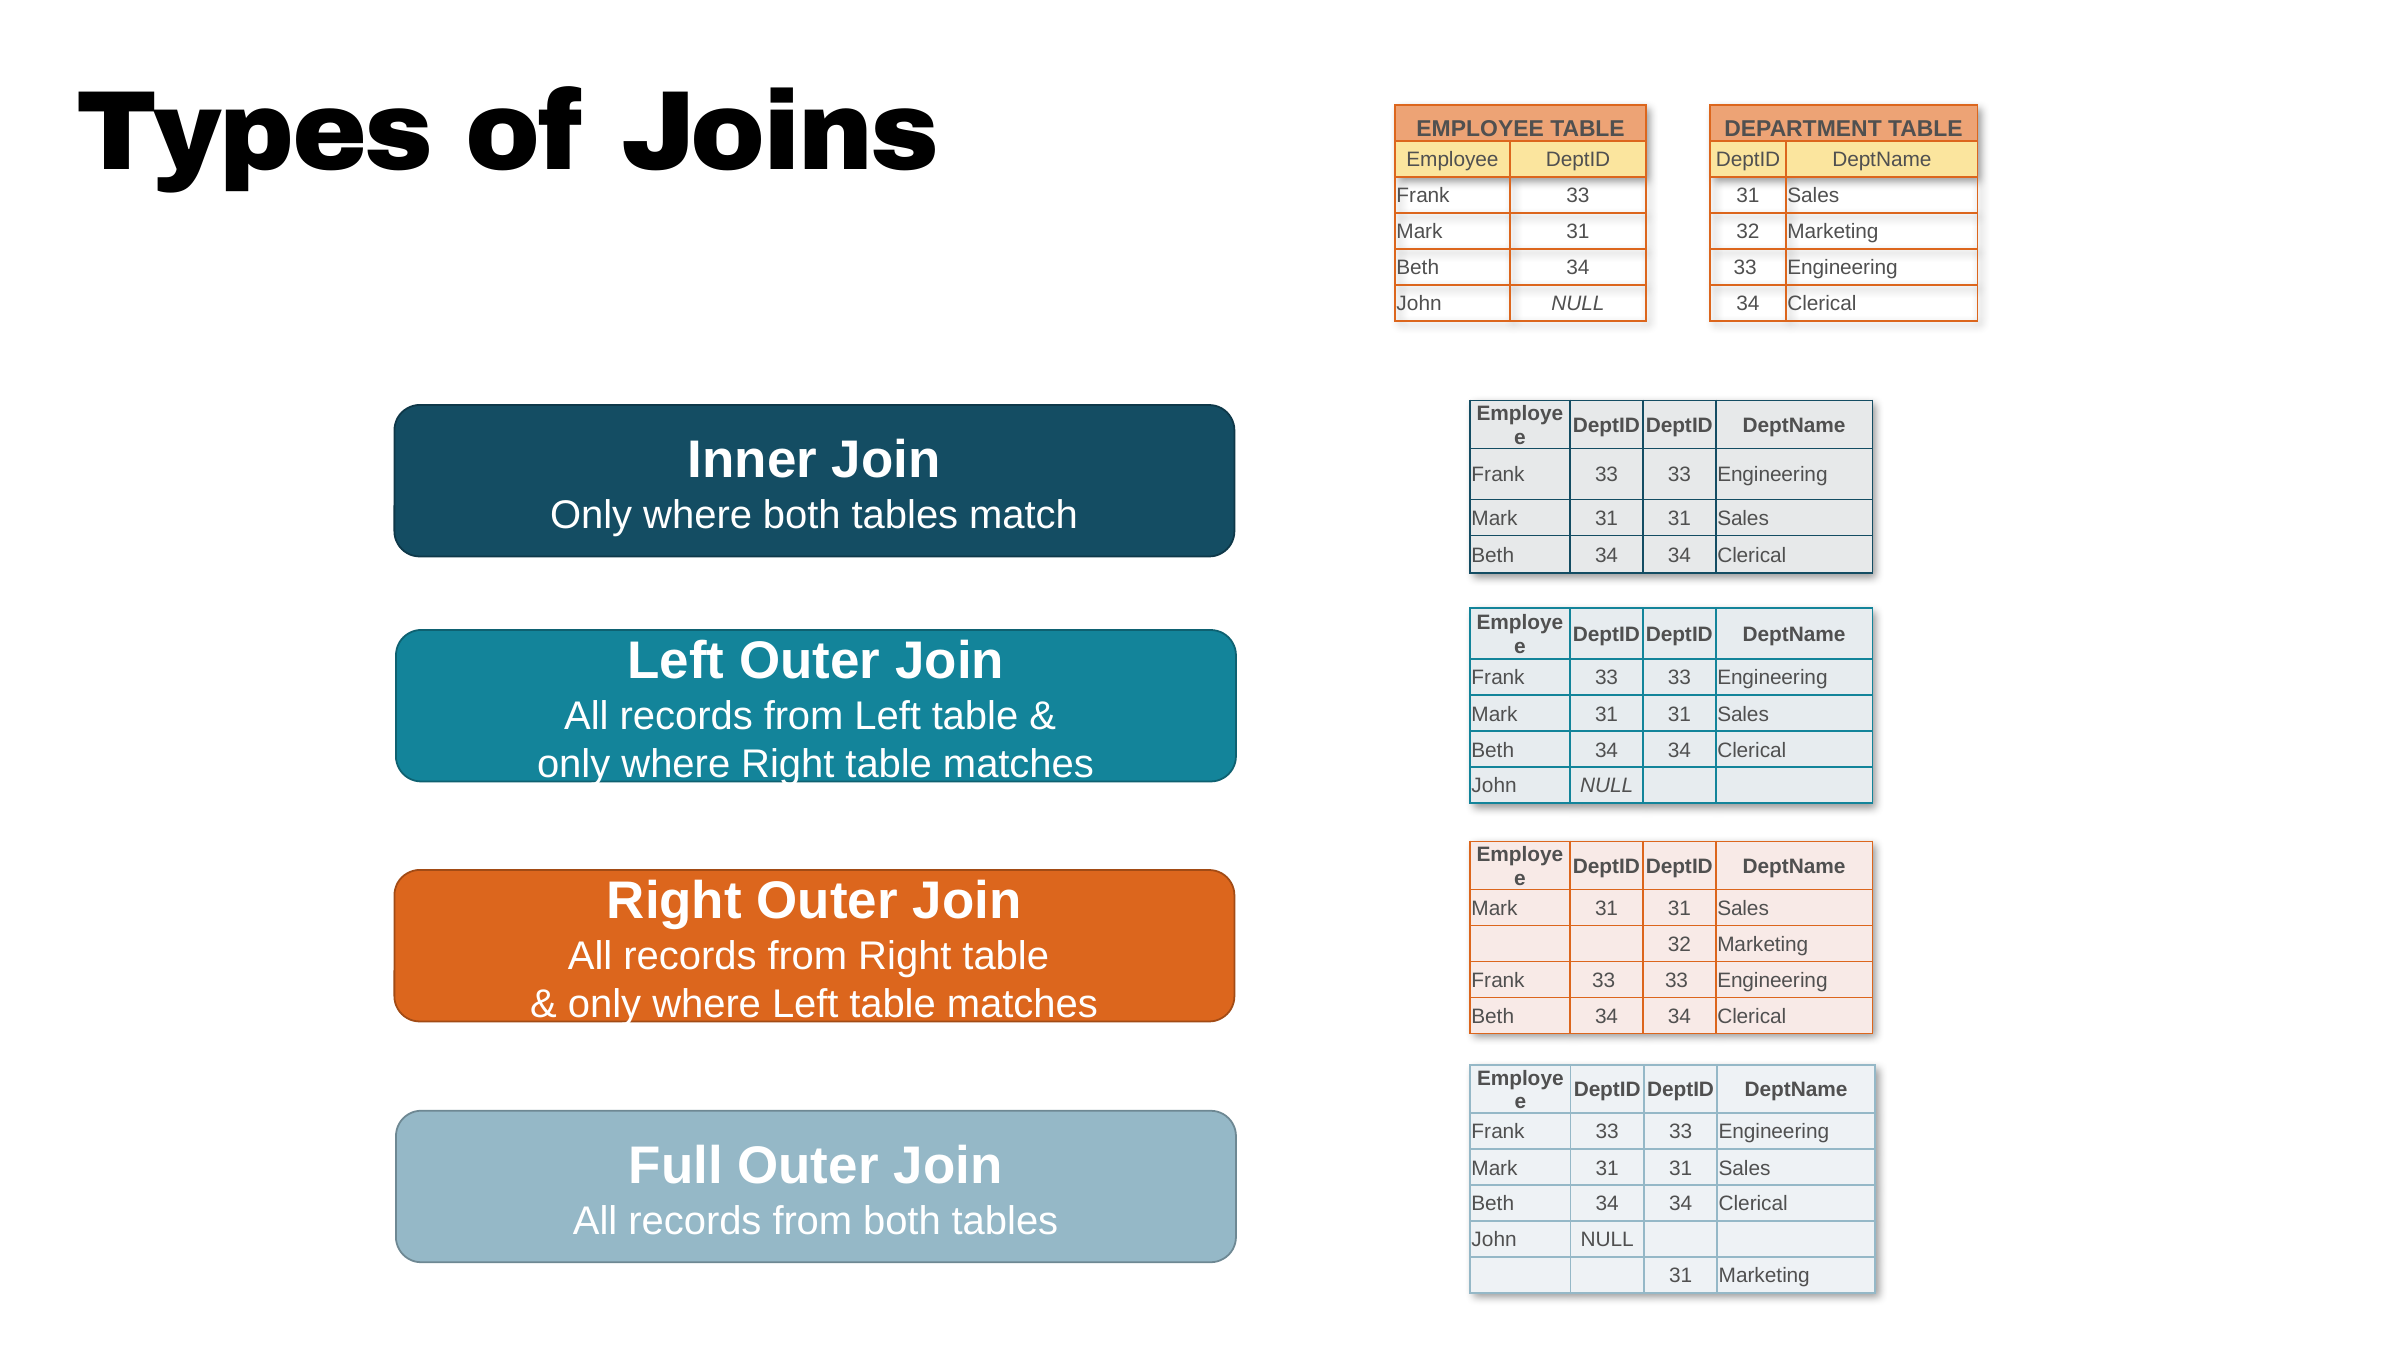

# Types of Joins
| EMPLOYEE TABLE |  |
| --- | --- |
| Employee | DeptID |
| Frank | 33 |
| Mark | 31 |
| Beth | 34 |
| John | NULL |
| DEPARTMENT TABLE |  |
| --- | --- |
| DeptID | DeptName |
| 31 | Sales |
| 32 | Marketing |
| 33 | Engineering |
| 34 | Clerical |
| Employee | DeptID | DeptID | DeptName |
| --- | --- | --- | --- |
| Frank | 33 | 33 | Engineering |
| Mark | 31 | 31 | Sales |
| Beth | 34 | 34 | Clerical |
Inner Join
Only where both tables match
| Employee | DeptID | DeptID | DeptName |
| --- | --- | --- | --- |
| Frank | 33 | 33 | Engineering |
| Mark | 31 | 31 | Sales |
| Beth | 34 | 34 | Clerical |
| John | NULL |  |  |
Left Outer Join
All records from Left table &
only where Right table matches
| Employee | DeptID | DeptID | DeptName |
| --- | --- | --- | --- |
| Mark | 31 | 31 | Sales |
|  |  | 32 | Marketing |
| Frank | 33 | 33 | Engineering |
| Beth | 34 | 34 | Clerical |
Right Outer Join
All records from Right table
& only where Left table matches
| Employee | DeptID | DeptID | DeptName |
| --- | --- | --- | --- |
| Frank | 33 | 33 | Engineering |
| Mark | 31 | 31 | Sales |
| Beth | 34 | 34 | Clerical |
| John | NULL |  |  |
|  |  | 31 | Marketing |
Full Outer Join
All records from both tables